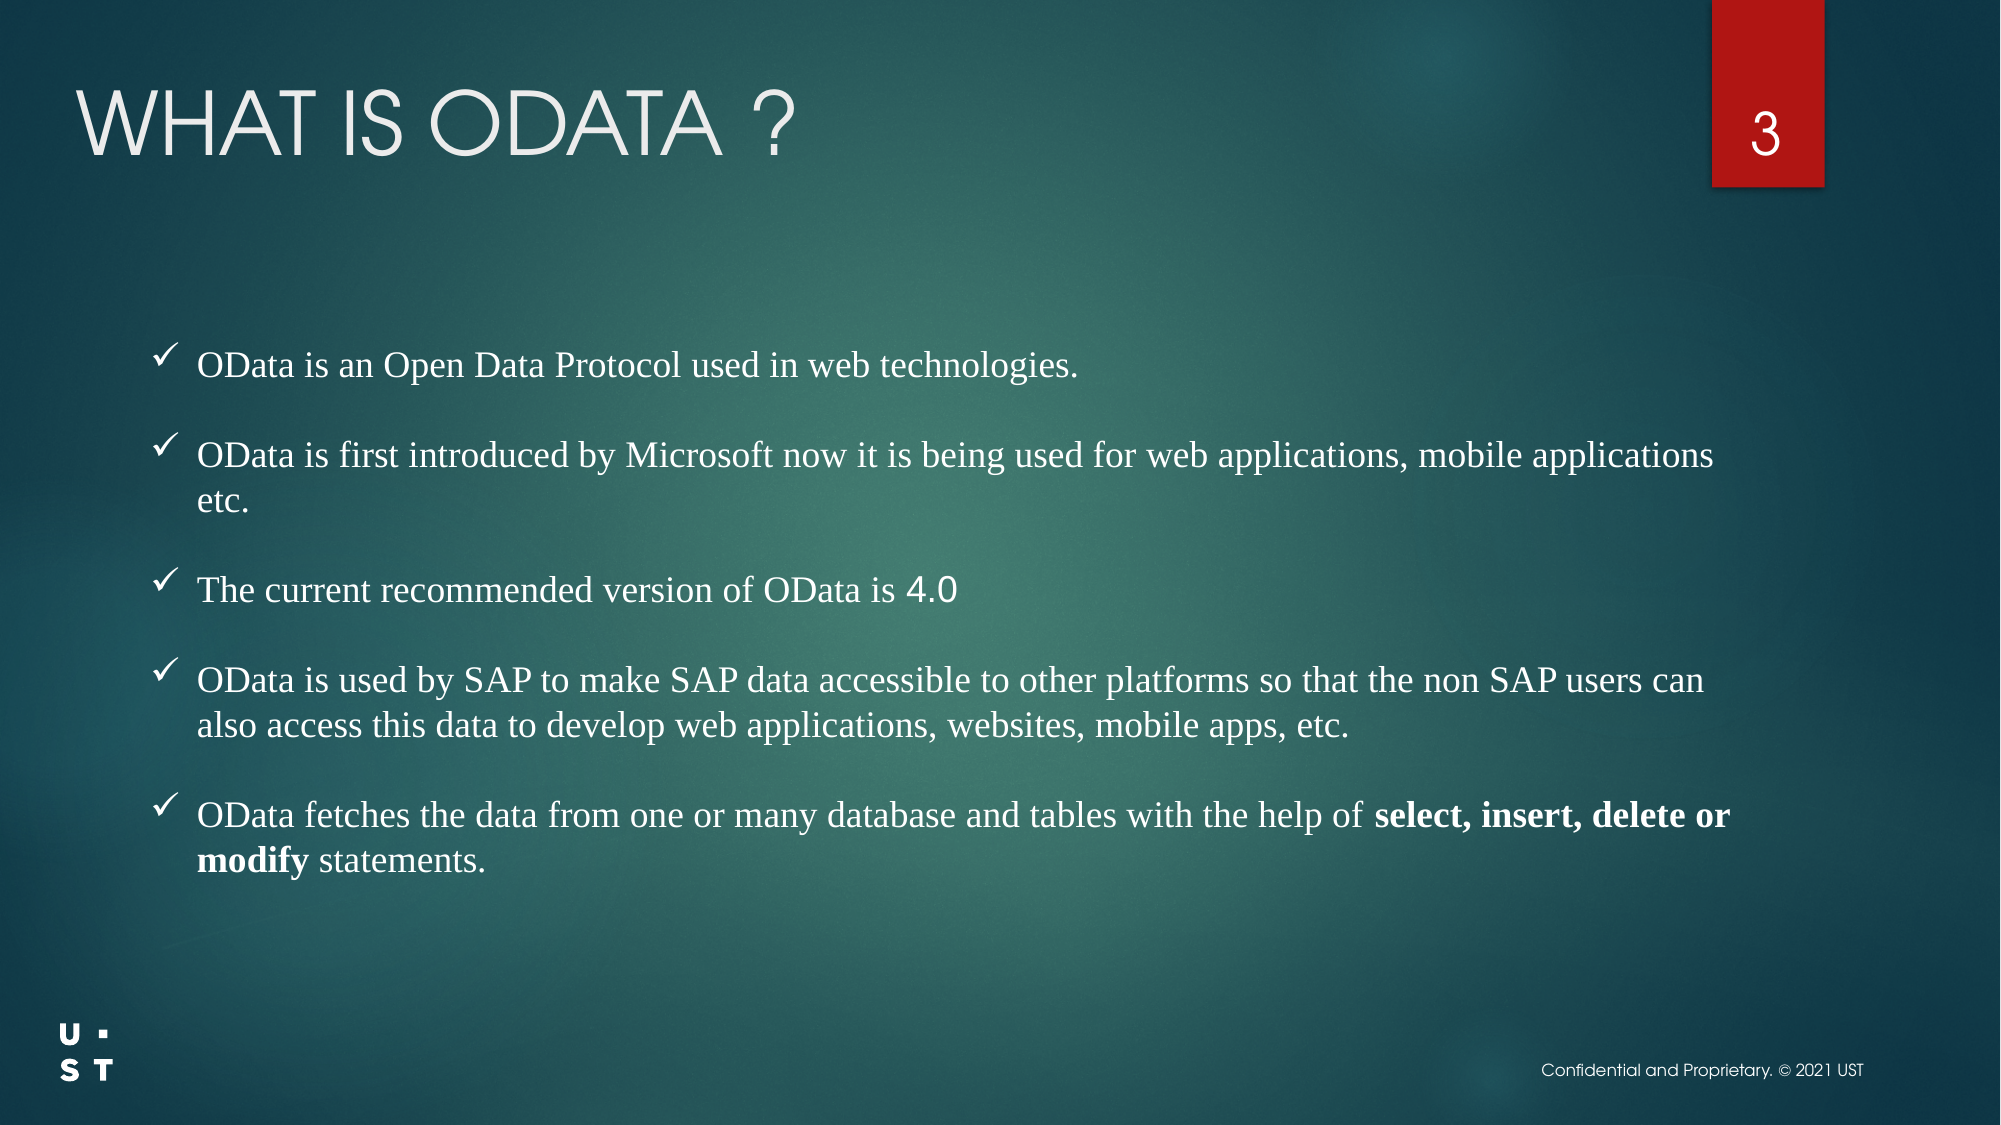

3
# WHAT IS ODATA ?

OData is an Open Data Protocol used in web technologies.

OData is first introduced by Microsoft now it is being used for web applications, mobile applications etc.

The current recommended version of OData is 4.0

OData is used by SAP to make SAP data accessible to other platforms so that the non SAP users can also access this data to develop web applications, websites, mobile apps, etc.
OData fetches the data from one or many database and tables with the help of select, insert, delete or modify statements.